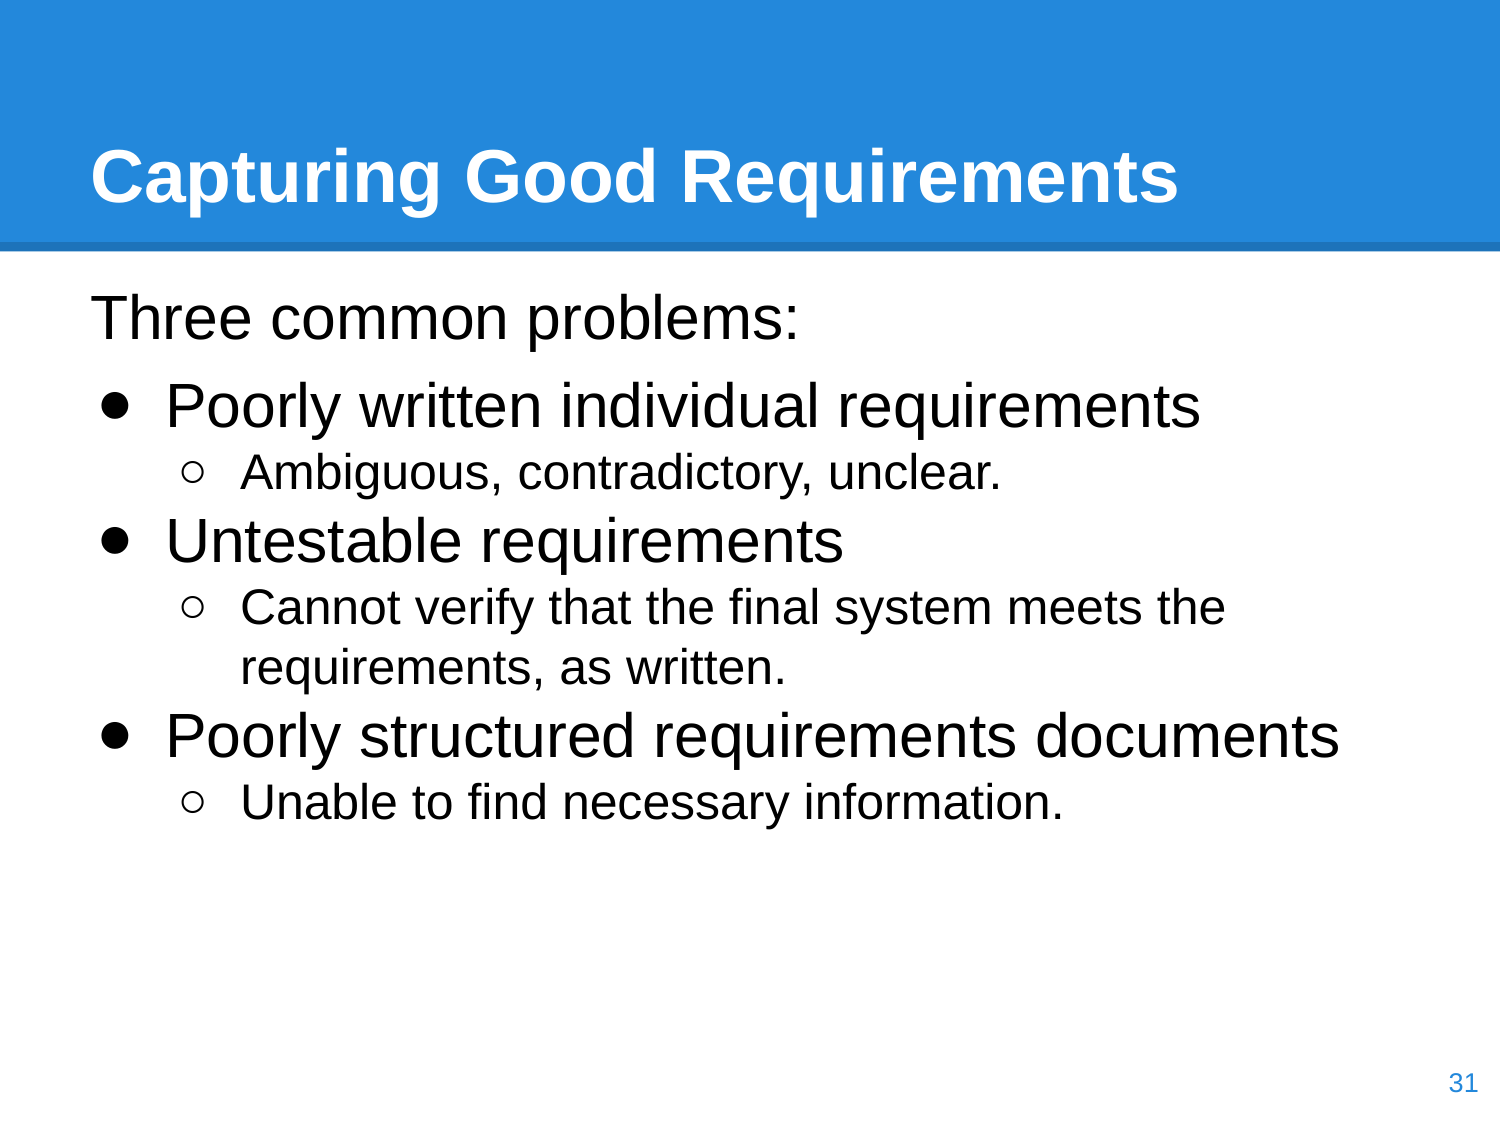

# Capturing Good Requirements
Three common problems:
Poorly written individual requirements
Ambiguous, contradictory, unclear.
Untestable requirements
Cannot verify that the final system meets the requirements, as written.
Poorly structured requirements documents
Unable to find necessary information.
31